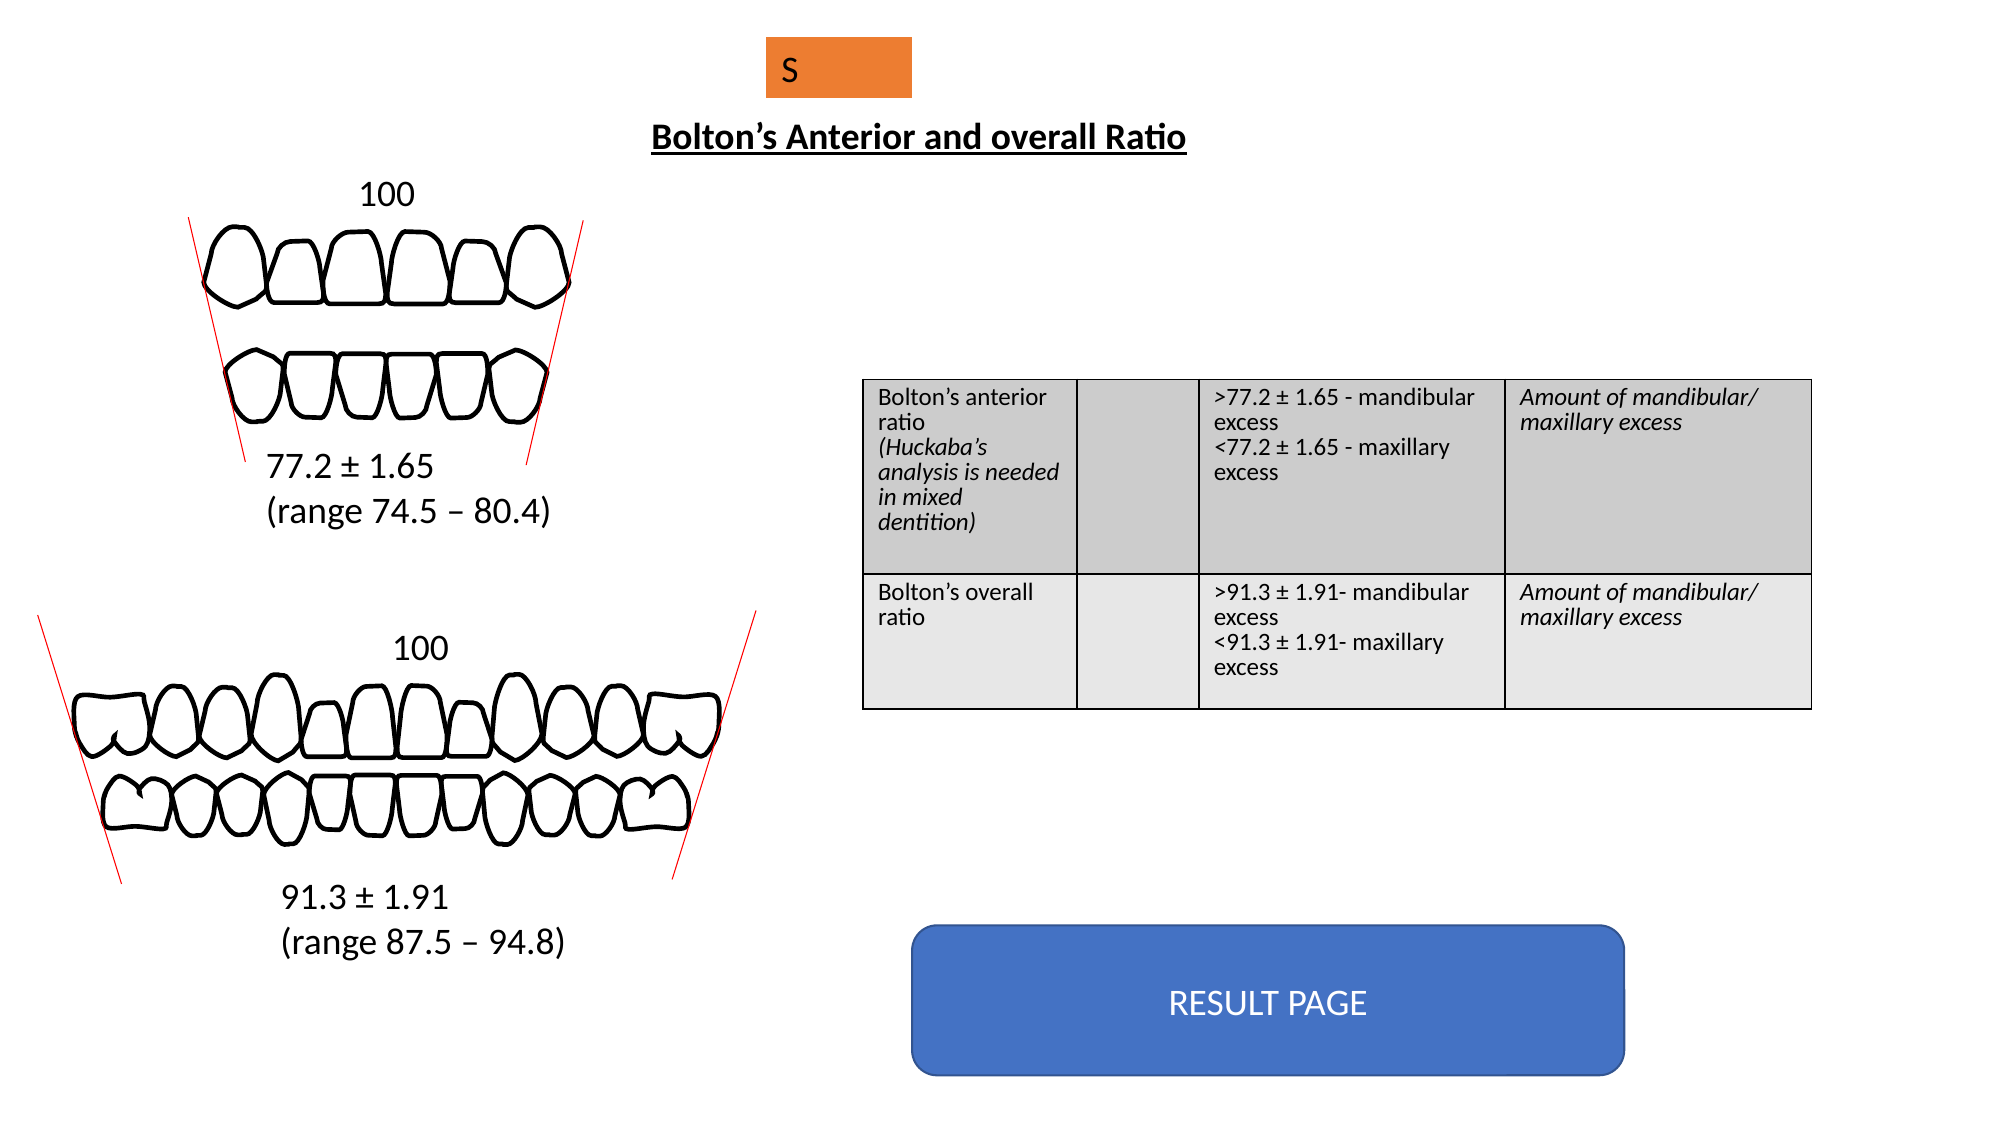

S
Bolton’s Anterior and overall Ratio

        100

| Bolton’s anterior ratio (Huckaba’s analysis is needed in mixed dentition) |  | >77.2 ± 1.65 - mandibular excess <77.2 ± 1.65 - maxillary excess | Amount of mandibular/ maxillary excess |
| --- | --- | --- | --- |
| Bolton’s overall ratio |  | >91.3 ± 1.91- mandibular excess <91.3 ± 1.91- maxillary excess | Amount of mandibular/ maxillary excess |
77.2 ± 1.65
(range 74.5 – 80.4)

        100
91.3 ± 1.91
(range 87.5 – 94.8)
RESULT PAGE